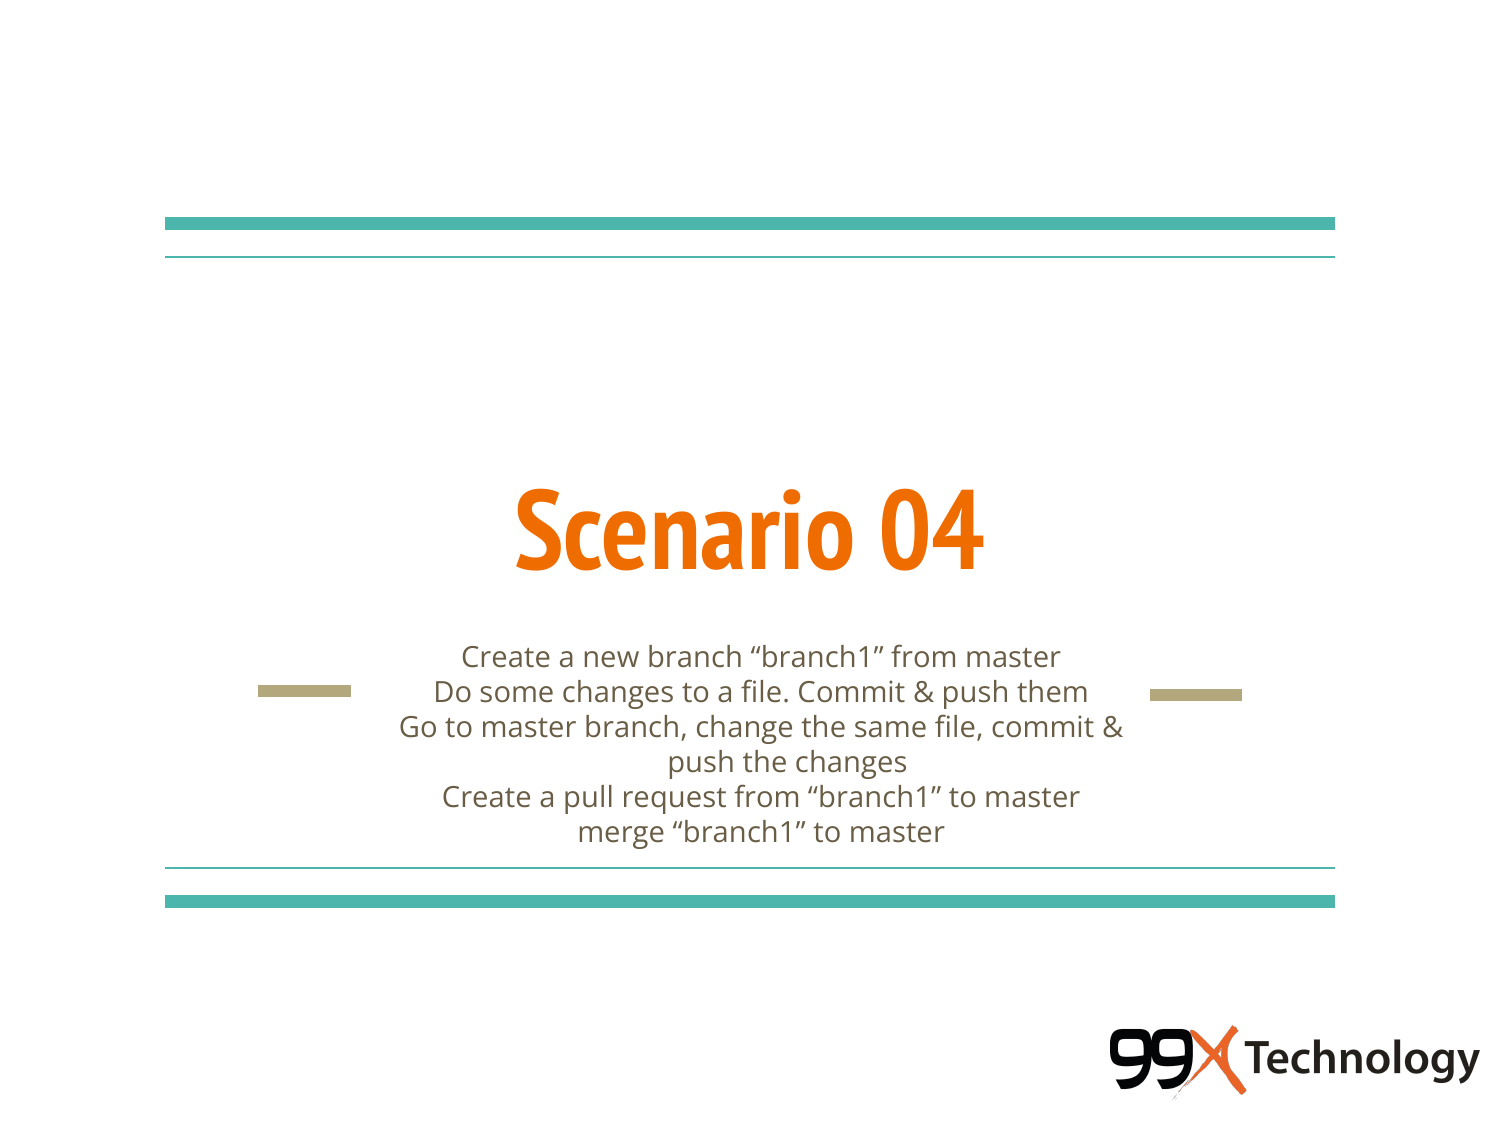

# Scenario 04
Create a new branch “branch1” from master
Do some changes to a file. Commit & push them
Go to master branch, change the same file, commit & push the changes
Create a pull request from “branch1” to master
merge “branch1” to master